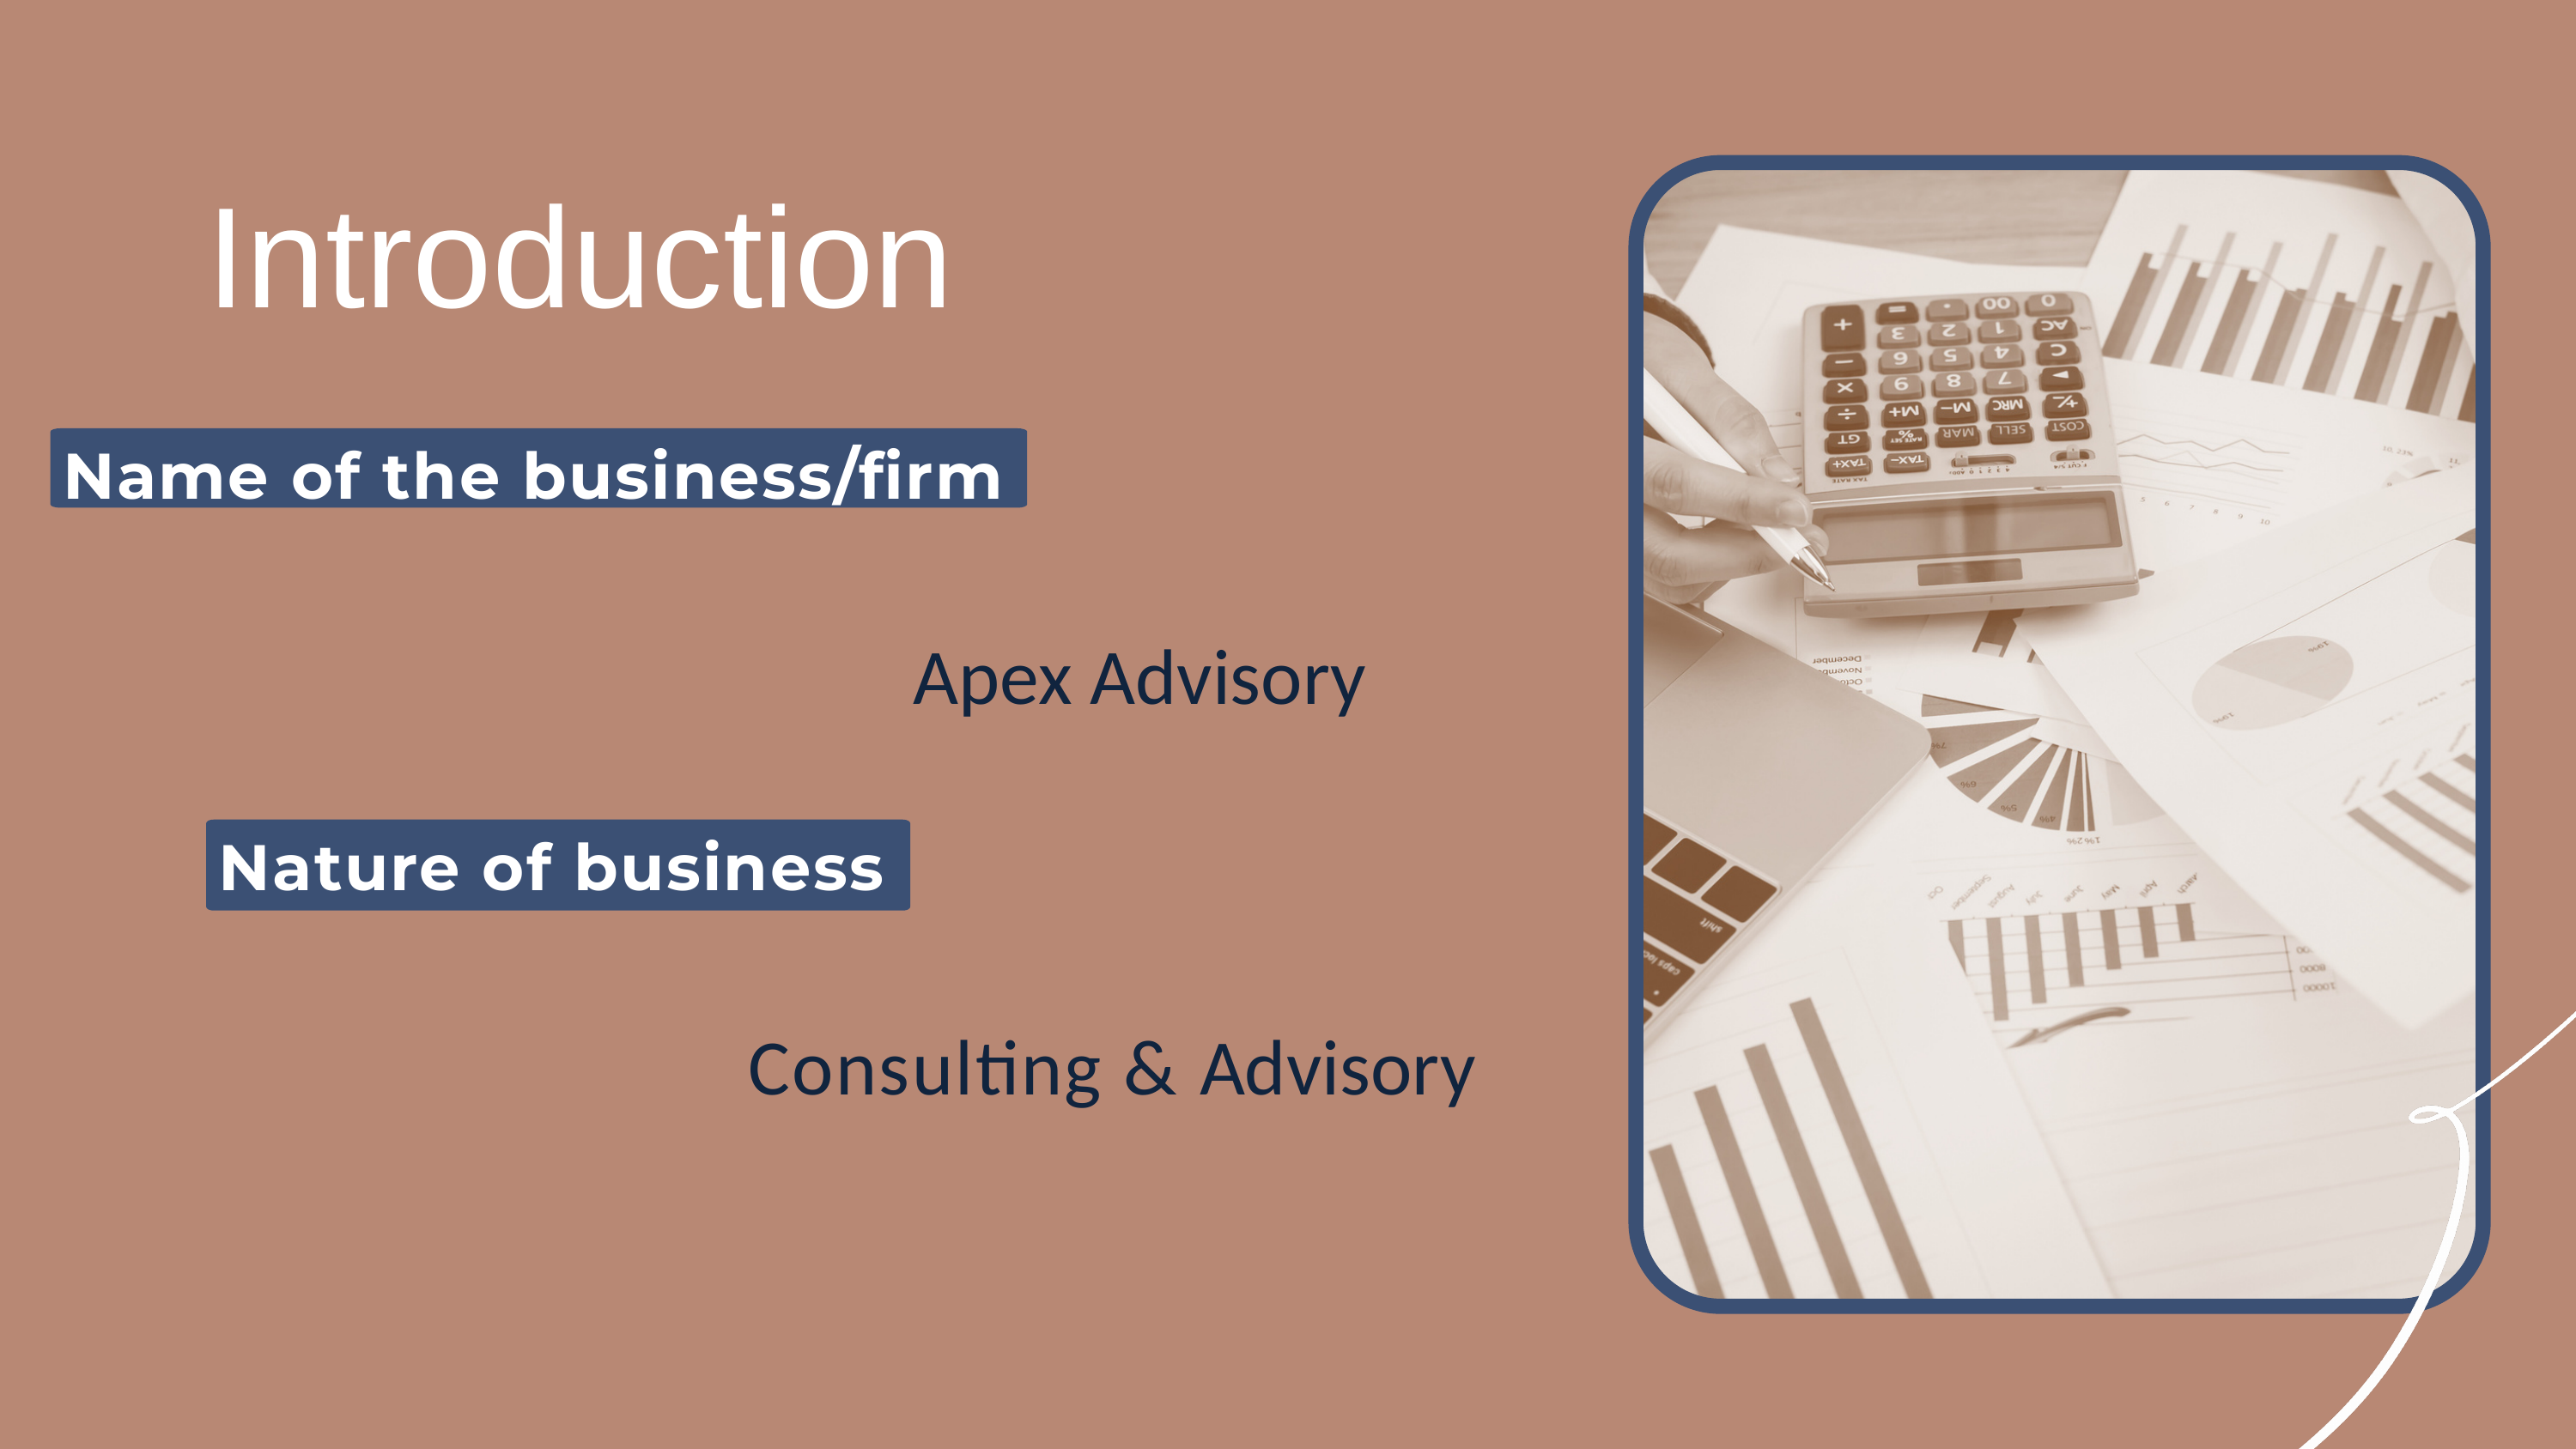

Introduction
Name of the business/firm
Apex Advisory
Nature of business

Consulting & Advisory